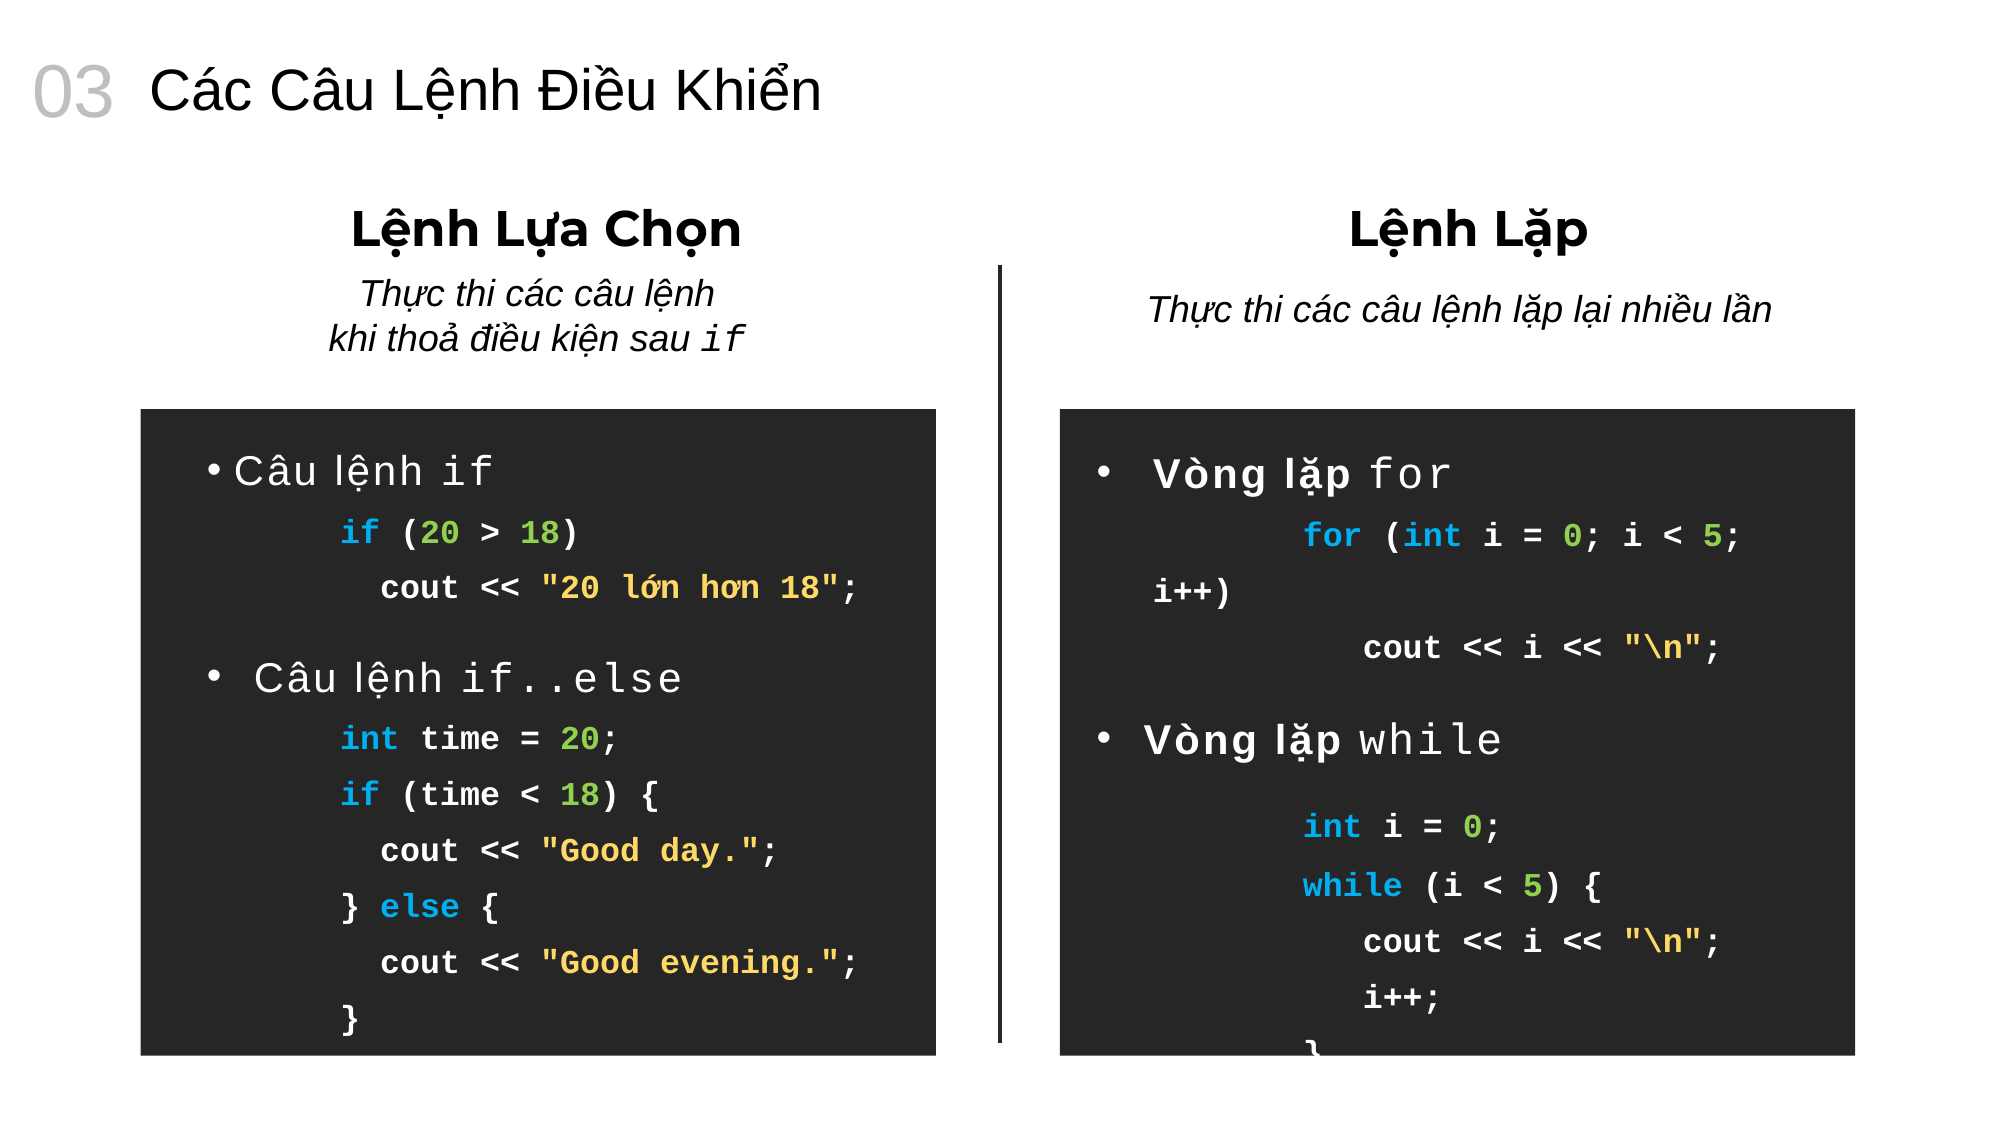

03
Các Câu Lệnh Điều Khiển
Lệnh Lựa Chọn
Lệnh Lặp
Thực thi các câu lệnh
khi thoả điều kiện sau if
Thực thi các câu lệnh lặp lại nhiều lần

Câu lệnh if
if (20 > 18)
  cout << "20 lớn hơn 18";
Câu lệnh if..else
int time = 20;
if (time < 18) {
  cout << "Good day.";
} else {
  cout << "Good evening.";
}
Vòng lặp for
	for (int i = 0; i < 5; i++)
  	   cout << i << "\n";
Vòng lặp while
	int i = 0;
	while (i < 5) {
  	   cout << i << "\n";
  	   i++;
	}